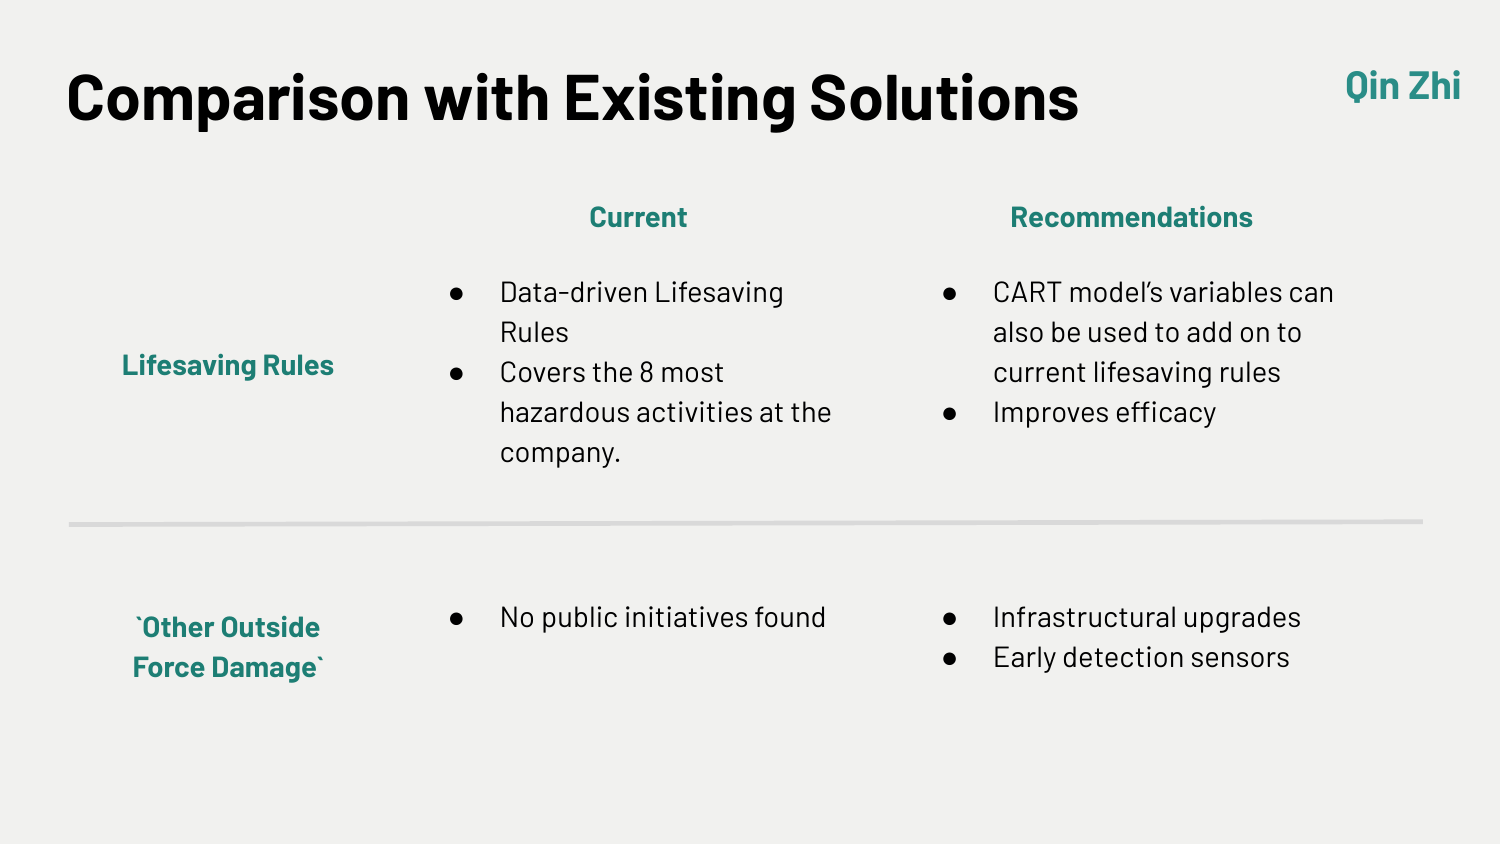

Comparison with Existing Solutions
Qin Zhi
Current
Recommendations
Data-driven Lifesaving Rules
Covers the 8 most hazardous activities at the company.

CART model’s variables can also be used to add on to current lifesaving rules
Improves efficacy
Lifesaving Rules
`Other Outside Force Damage`
No public initiatives found
Infrastructural upgrades
Early detection sensors